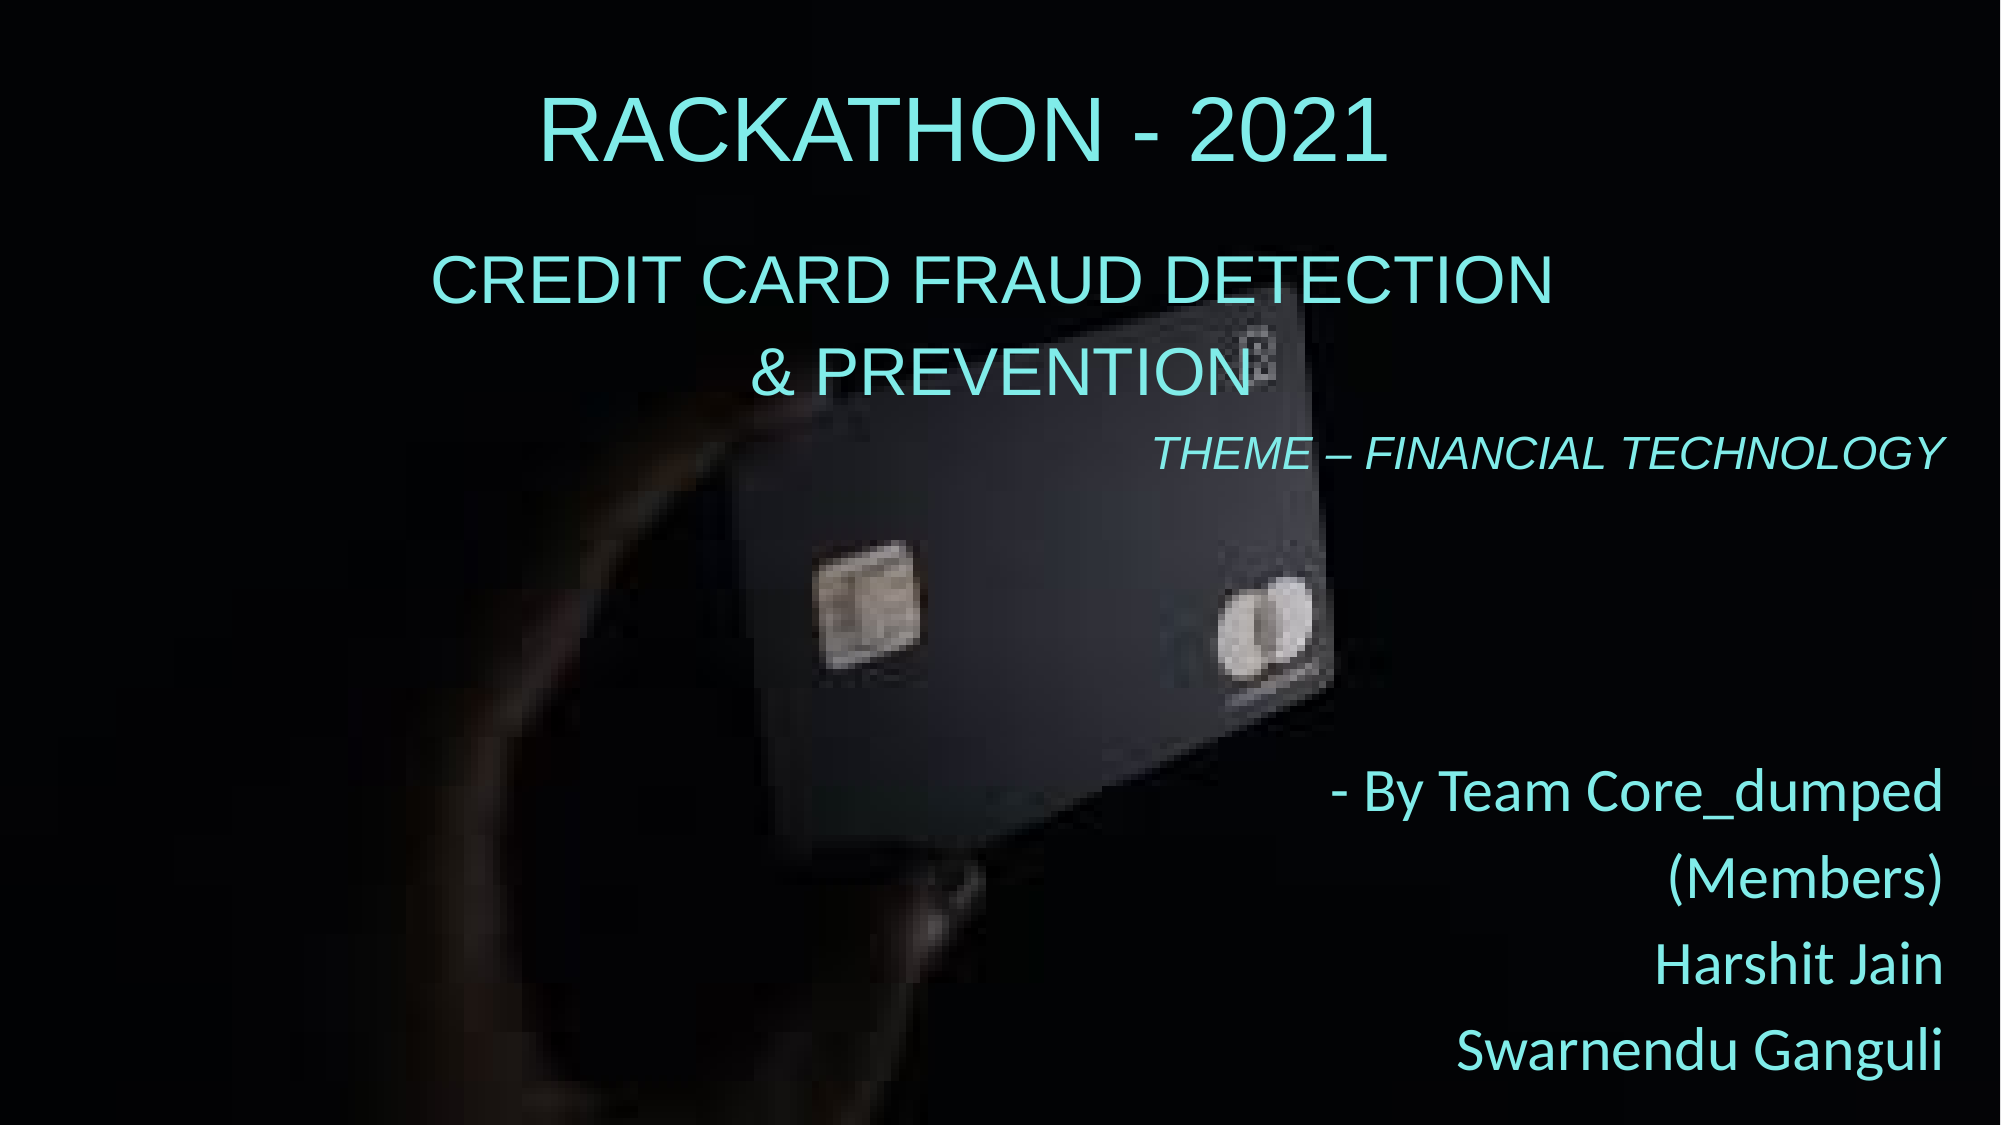

# RACKATHON - 2021
CREDIT CARD FRAUD DETECTION
& PREVENTION
THEME – FINANCIAL TECHNOLOGY

- By Team Core_dumped
(Members)
Harshit Jain
Swarnendu Ganguli